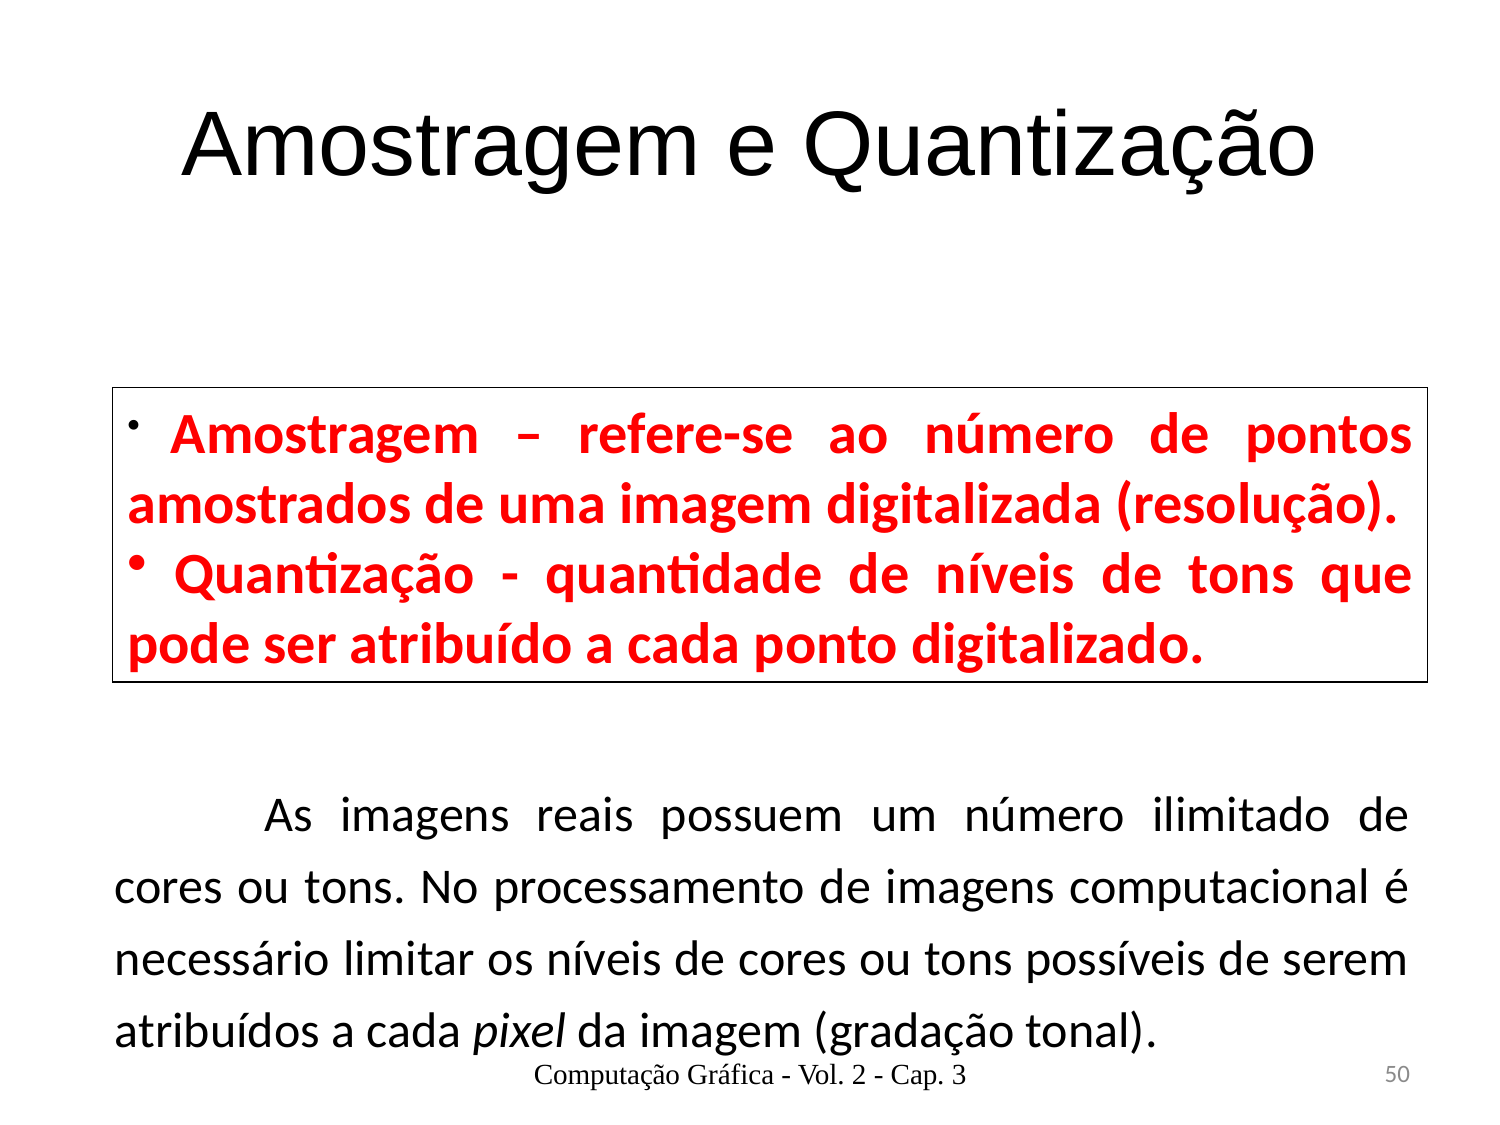

# Amostragem e Quantização
 Amostragem – refere-se ao número de pontos amostrados de uma imagem digitalizada (resolução).
 Quantização - quantidade de níveis de tons que pode ser atribuído a cada ponto digitalizado.
	As imagens reais possuem um número ilimitado de cores ou tons. No processamento de imagens computacional é necessário limitar os níveis de cores ou tons possíveis de serem atribuídos a cada pixel da imagem (gradação tonal).
Computação Gráfica - Vol. 2 - Cap. 3
50